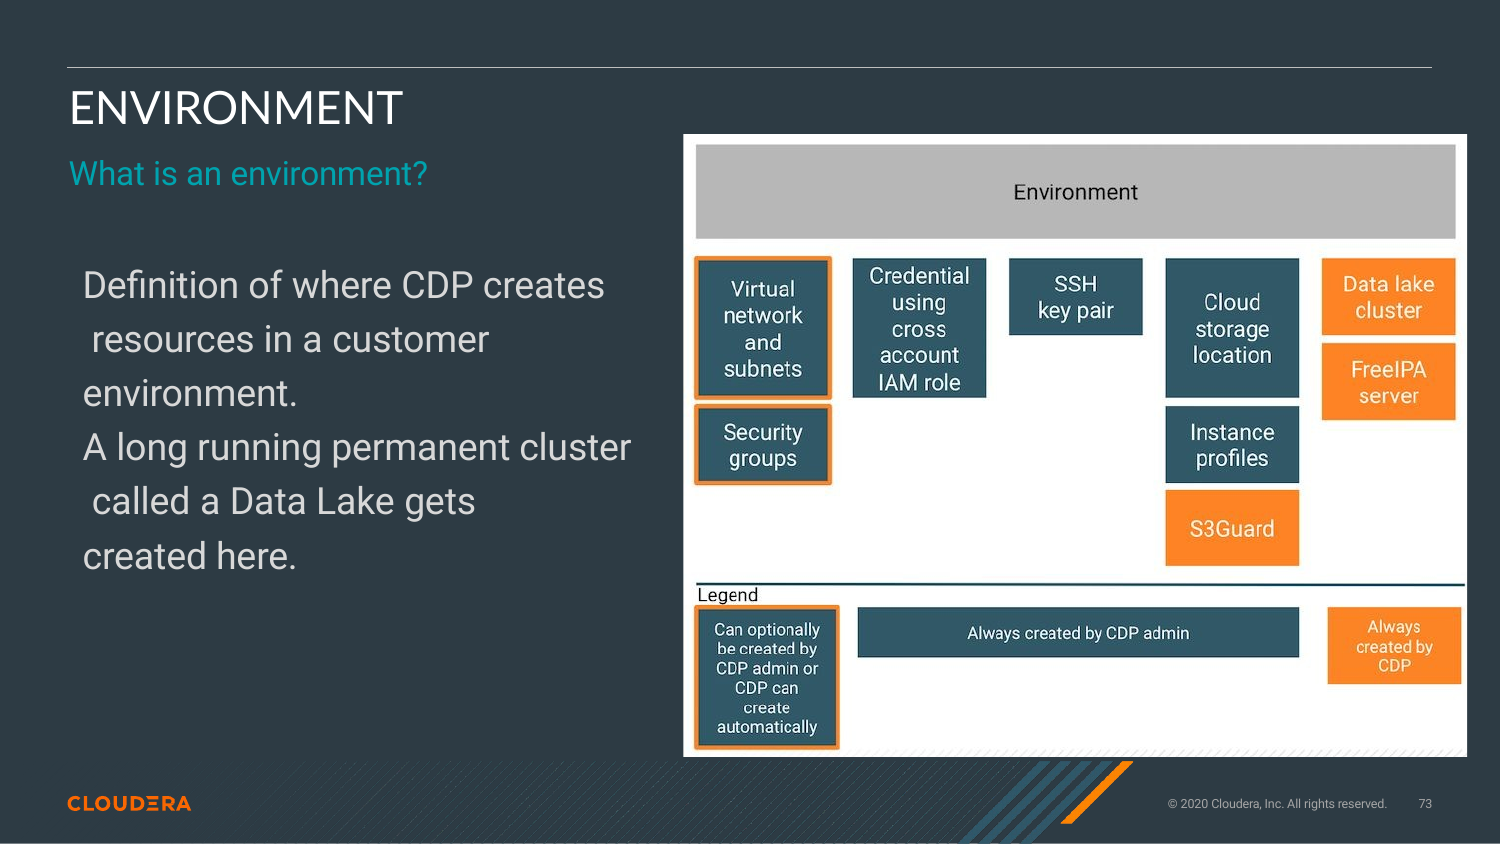

# ENVIRONMENT

What is an environment?

Deﬁnition of where CDP creates  resources in a customer  environment.
A long running permanent cluster  called a Data Lake gets
created here.
© 2020 Cloudera, Inc. All rights reserved.
73